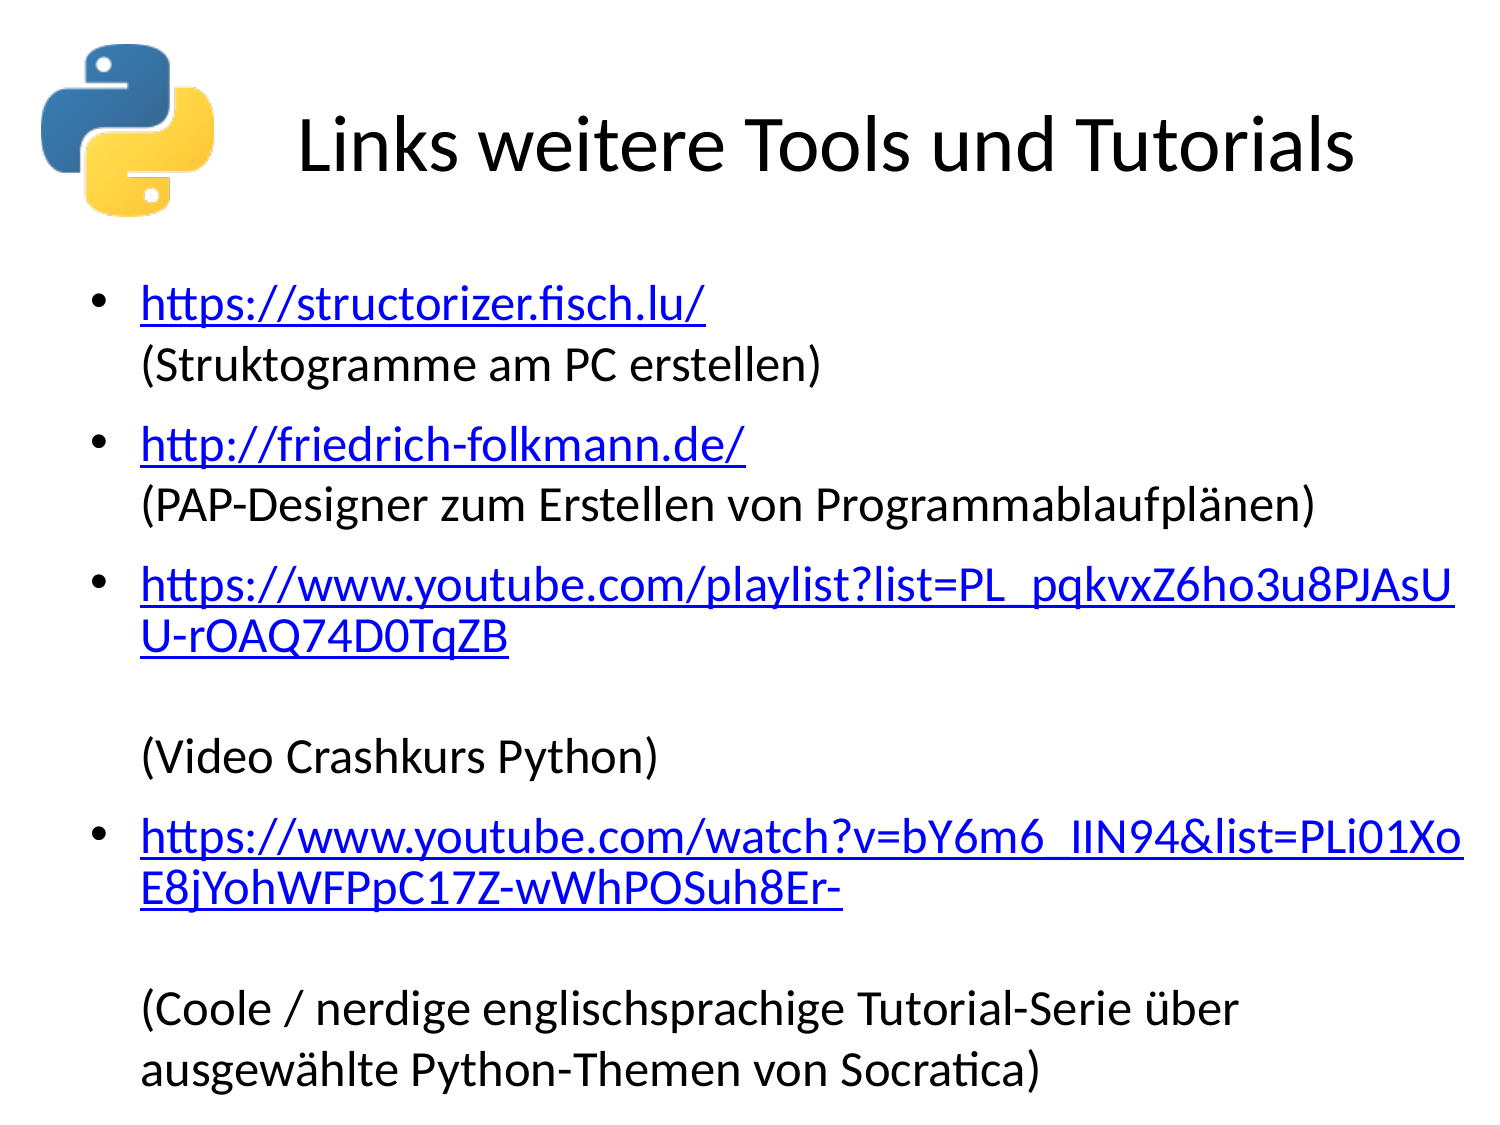

# Links weitere Tools und Tutorials
https://structorizer.fisch.lu/
(Struktogramme am PC erstellen)
http://friedrich-folkmann.de/
(PAP-Designer zum Erstellen von Programmablaufplänen)
https://www.youtube.com/playlist?list=PL_pqkvxZ6ho3u8PJAsUU-rOAQ74D0TqZB
(Video Crashkurs Python)
https://www.youtube.com/watch?v=bY6m6_IIN94&list=PLi01XoE8jYohWFPpC17Z-wWhPOSuh8Er-
(Coole / nerdige englischsprachige Tutorial-Serie über ausgewählte Python-Themen von Socratica)